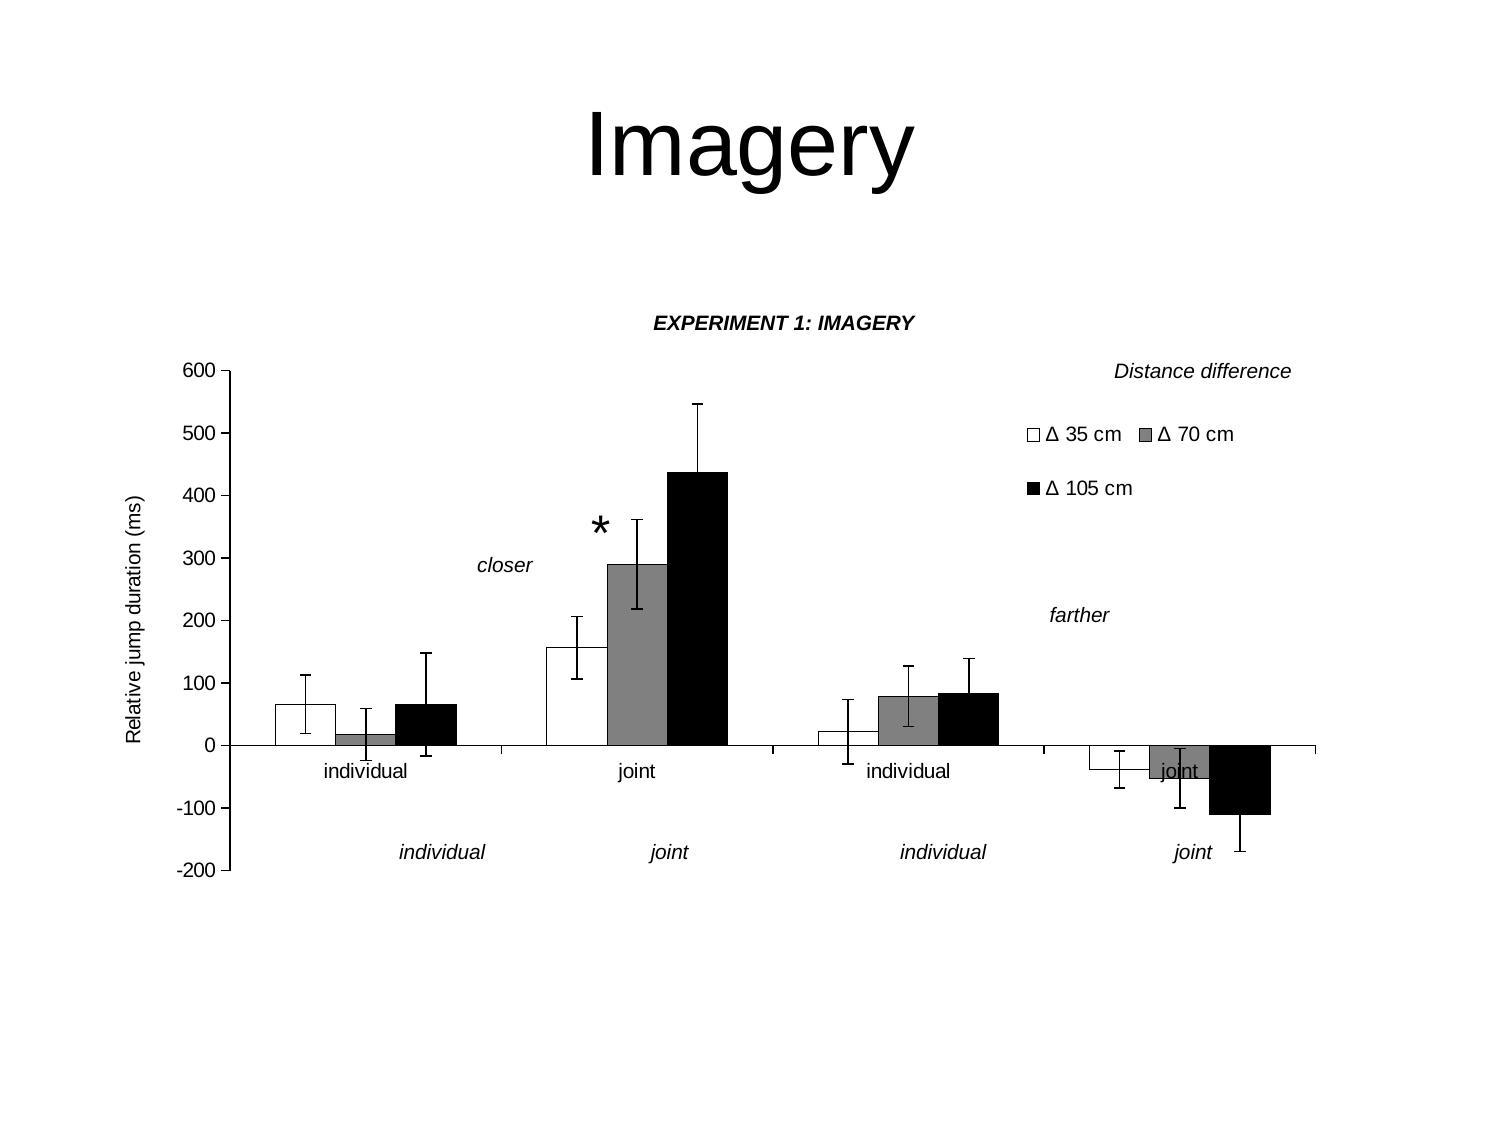

# Imagery

Adaptation of jump duration: scaled to difference in jump distance
Role distribution: only closer person adapts
Specific for coordination: no modulation in individual
EXPERIMENT 1: IMAGERY

### Chart

| Category | Δ 35 cm | Δ 70 cm | Δ 105 cm |
|---|---|---|---|
| individual | 65.67245371333296 | 17.52256944124994 | 65.53472223624995 |
| joint | 156.2835648179167 | 290.1215277791667 | 437.5208333291673 |
| individual | 22.05787036225011 | 78.67187499874969 | 83.0416666650005 |
| joint | -38.7384259248753 | -52.14930555958333 | -111.114583334875 |
Distance difference
*
closer
farther
individual
joint
individual
joint